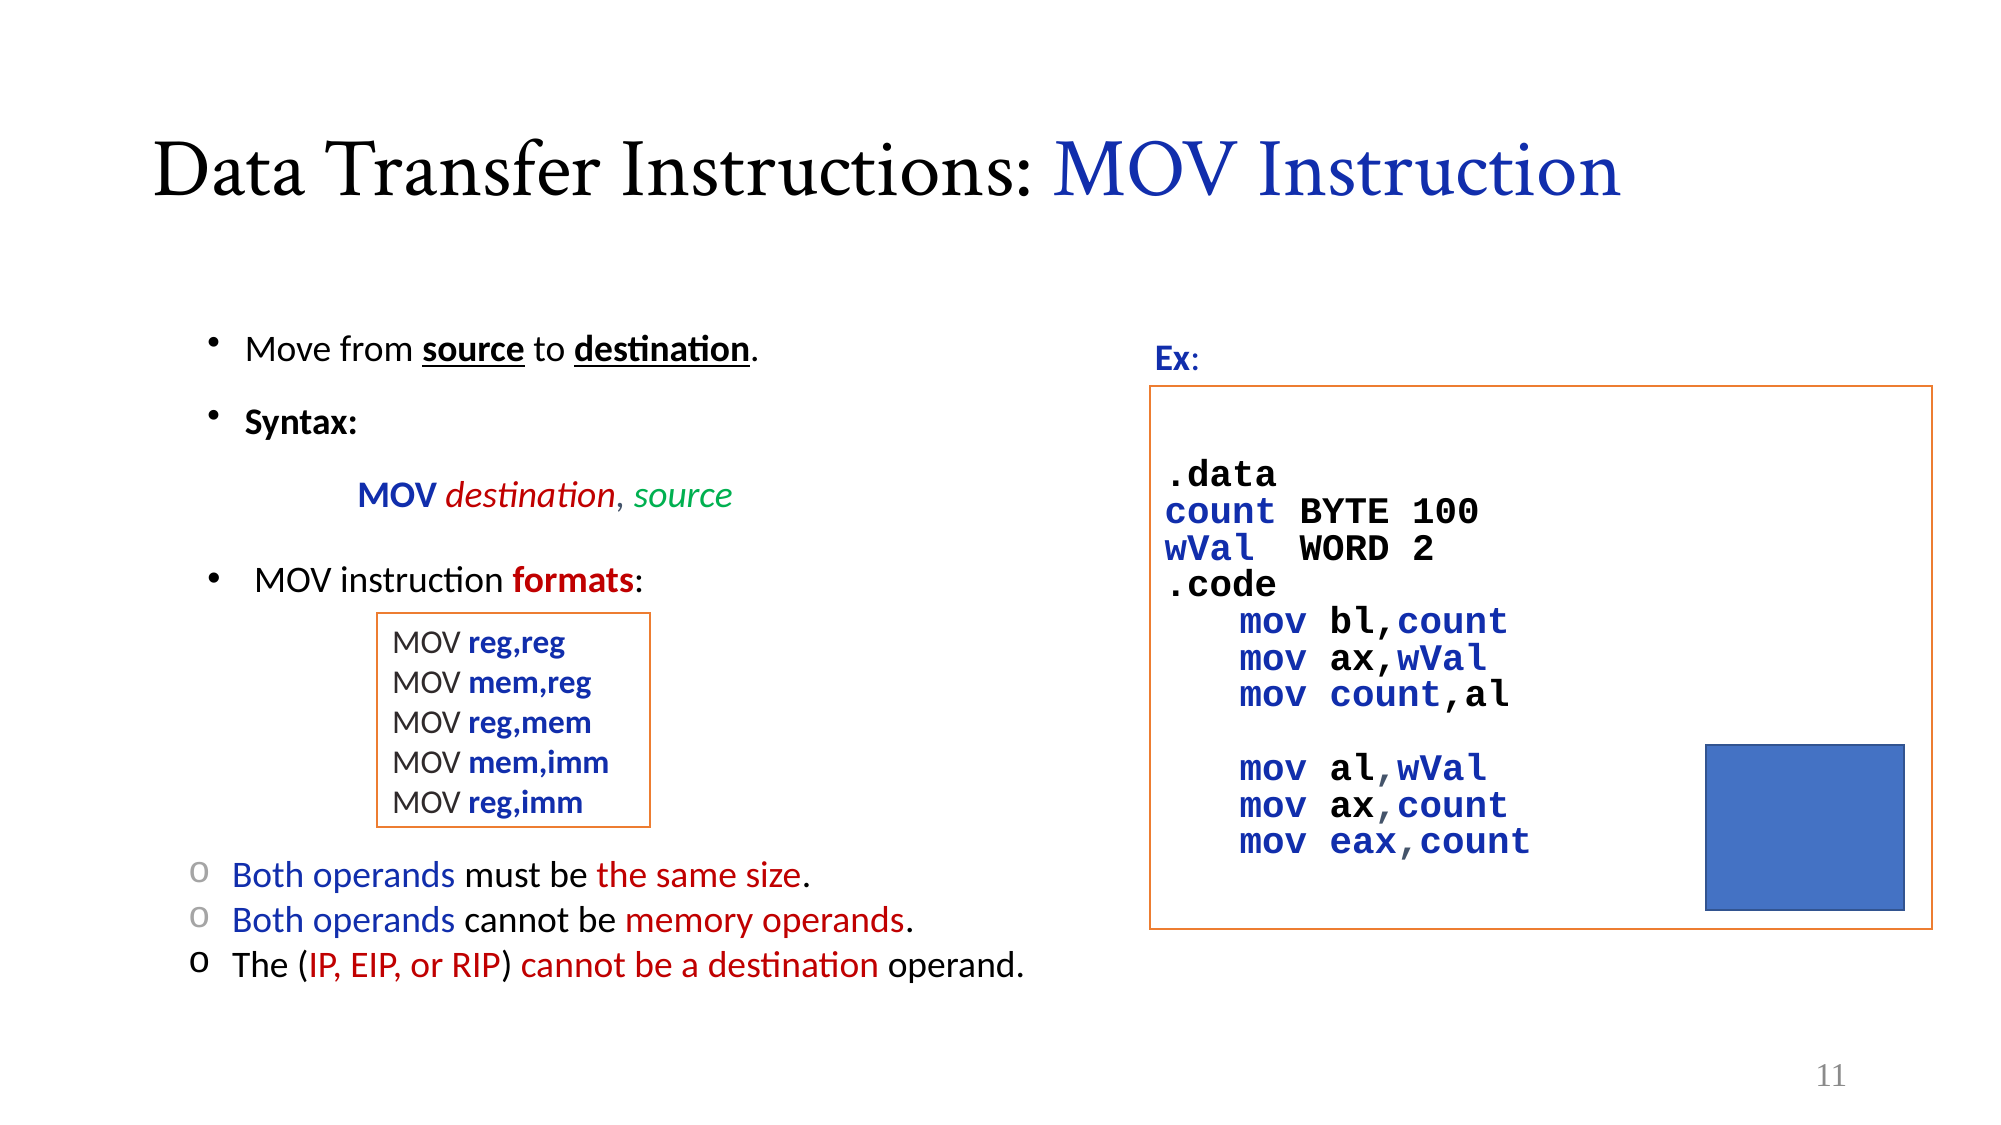

# Data Transfer Instructions: MOV Instruction
Move from source to destination.
Syntax:
MOV destination, source
Ex:

.data
count BYTE 100
wVal  WORD 2
.code
	mov bl,count
	mov ax,wVal
	mov count,al

	mov al,wVal           ; error
	mov ax,count          ; error
	mov eax,count         ; error
MOV instruction formats:
MOV reg,reg
MOV mem,reg
MOV reg,mem
MOV mem,imm
MOV reg,imm

 Both operands must be the same size.
 Both operands cannot be memory operands.
 The (IP, EIP, or RIP) cannot be a destination operand.
11